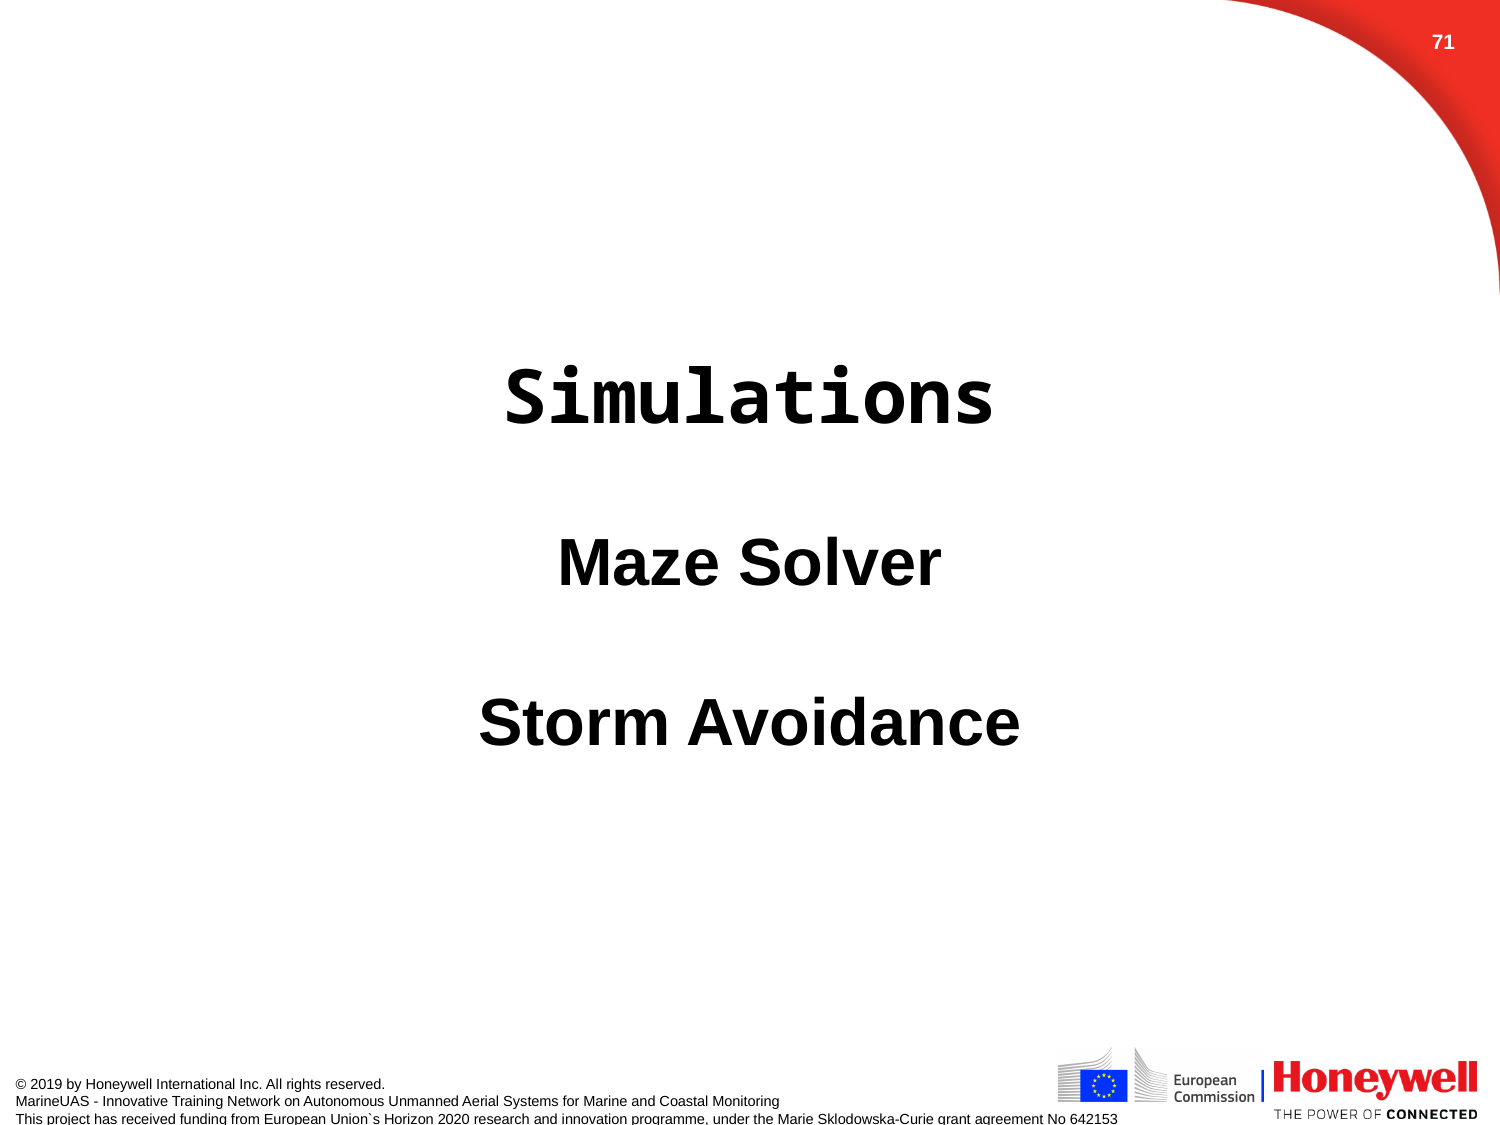

71
# Simulations Maze Solver Storm Avoidance